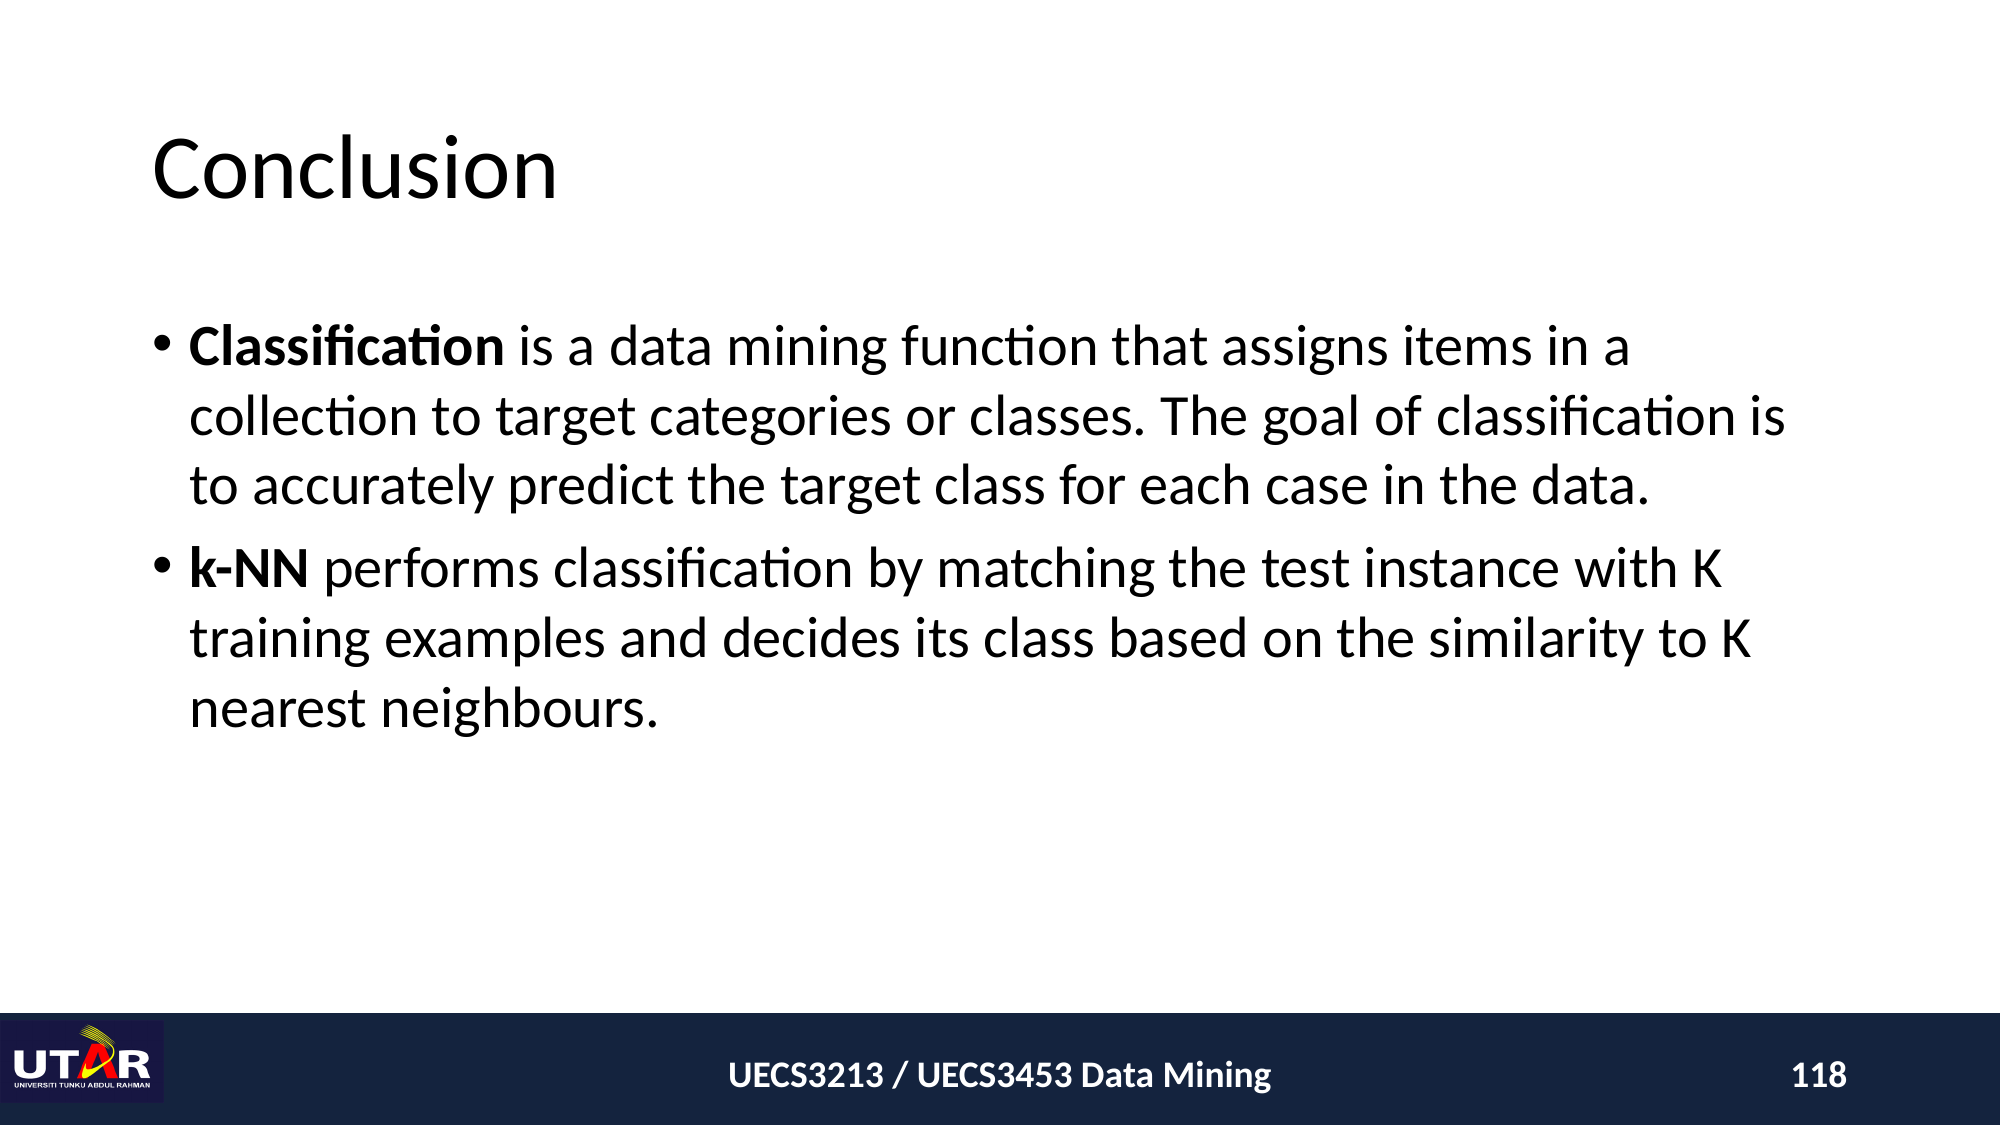

# Conclusion
Classification is a data mining function that assigns items in a collection to target categories or classes. The goal of classification is to accurately predict the target class for each case in the data.
k-NN performs classification by matching the test instance with K training examples and decides its class based on the similarity to K nearest neighbours.

UECS3213 / UECS3453 Data Mining
118